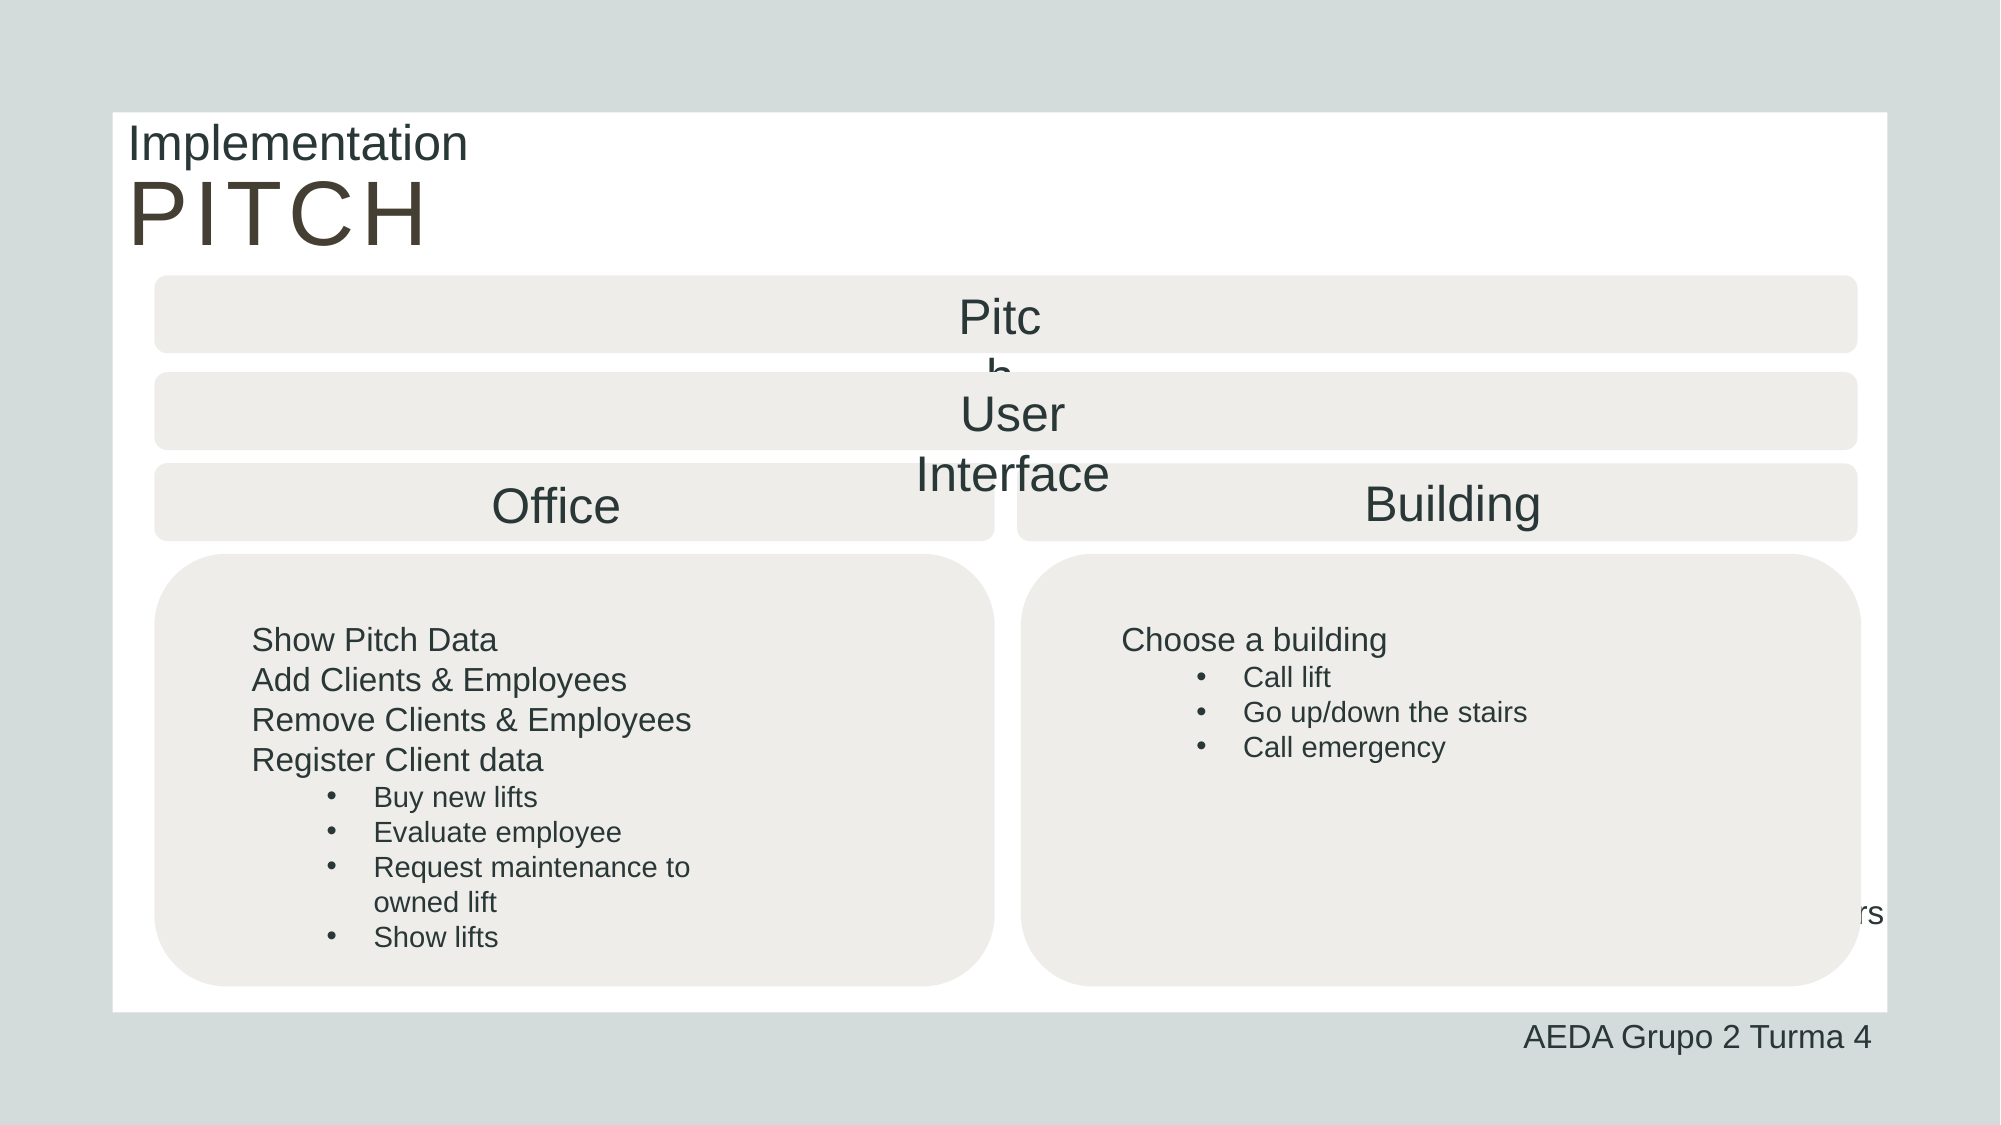

Implementation

PITCH

Pitch

User Interface

Buildings
Office

Show Pitch Data
Add Clients & Employees
Remove Clients & Employees
Register Client data
Buy new lifts
Evaluate employee
Request maintenance to owned lift
Show lifts
Choose a building
Call lift
Go up/down the stairs
Call emergency

EnterBuilding()
Choose Building
Call lift
Go up/down the stairs
Call maintenance

AEDA Grupo 2 Turma 4